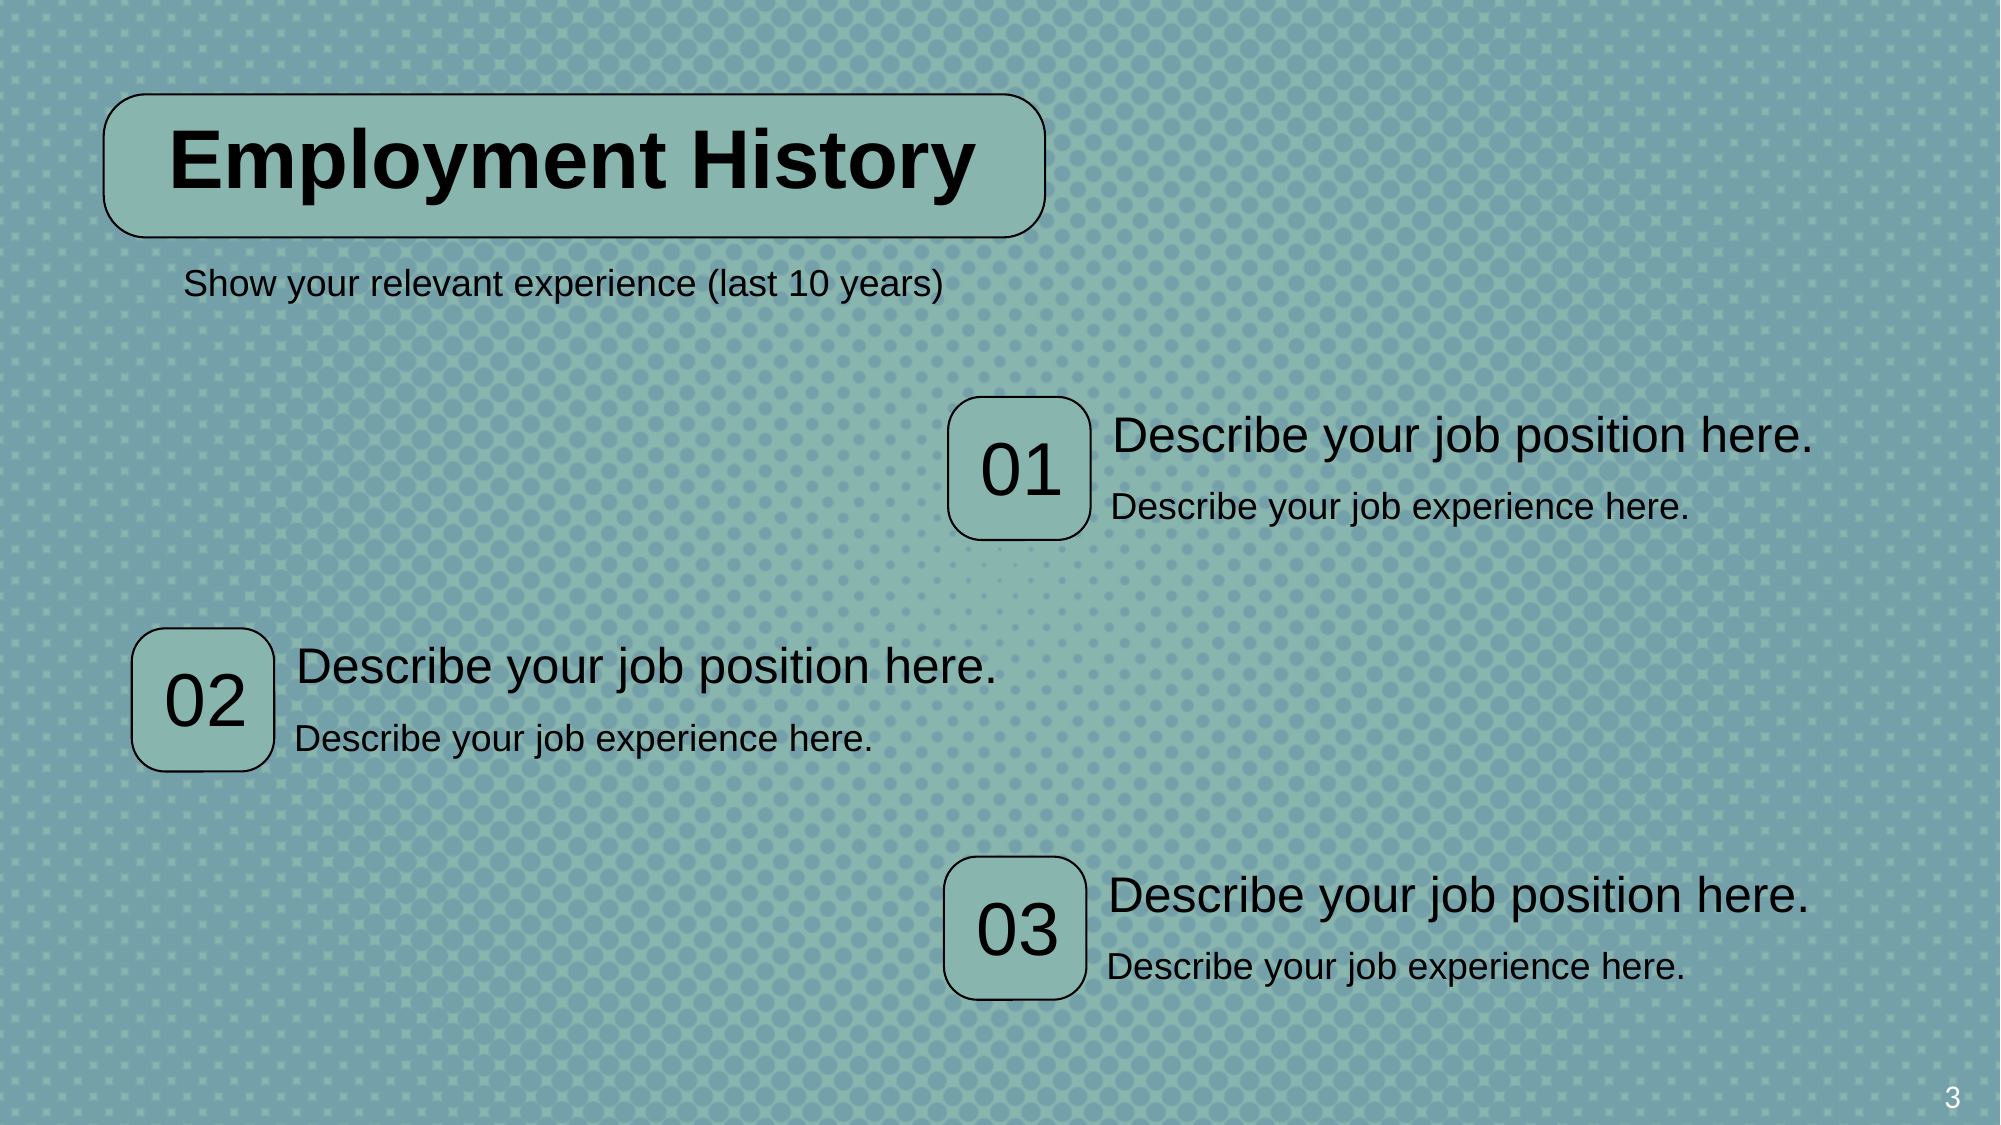

Employment History
Show your relevant experience (last 10 years)

Describe your job position here.
01
Describe your job experience here.

Describe your job position here.
02
Describe your job experience here.

Describe your job position here.
03
Describe your job experience here.
3